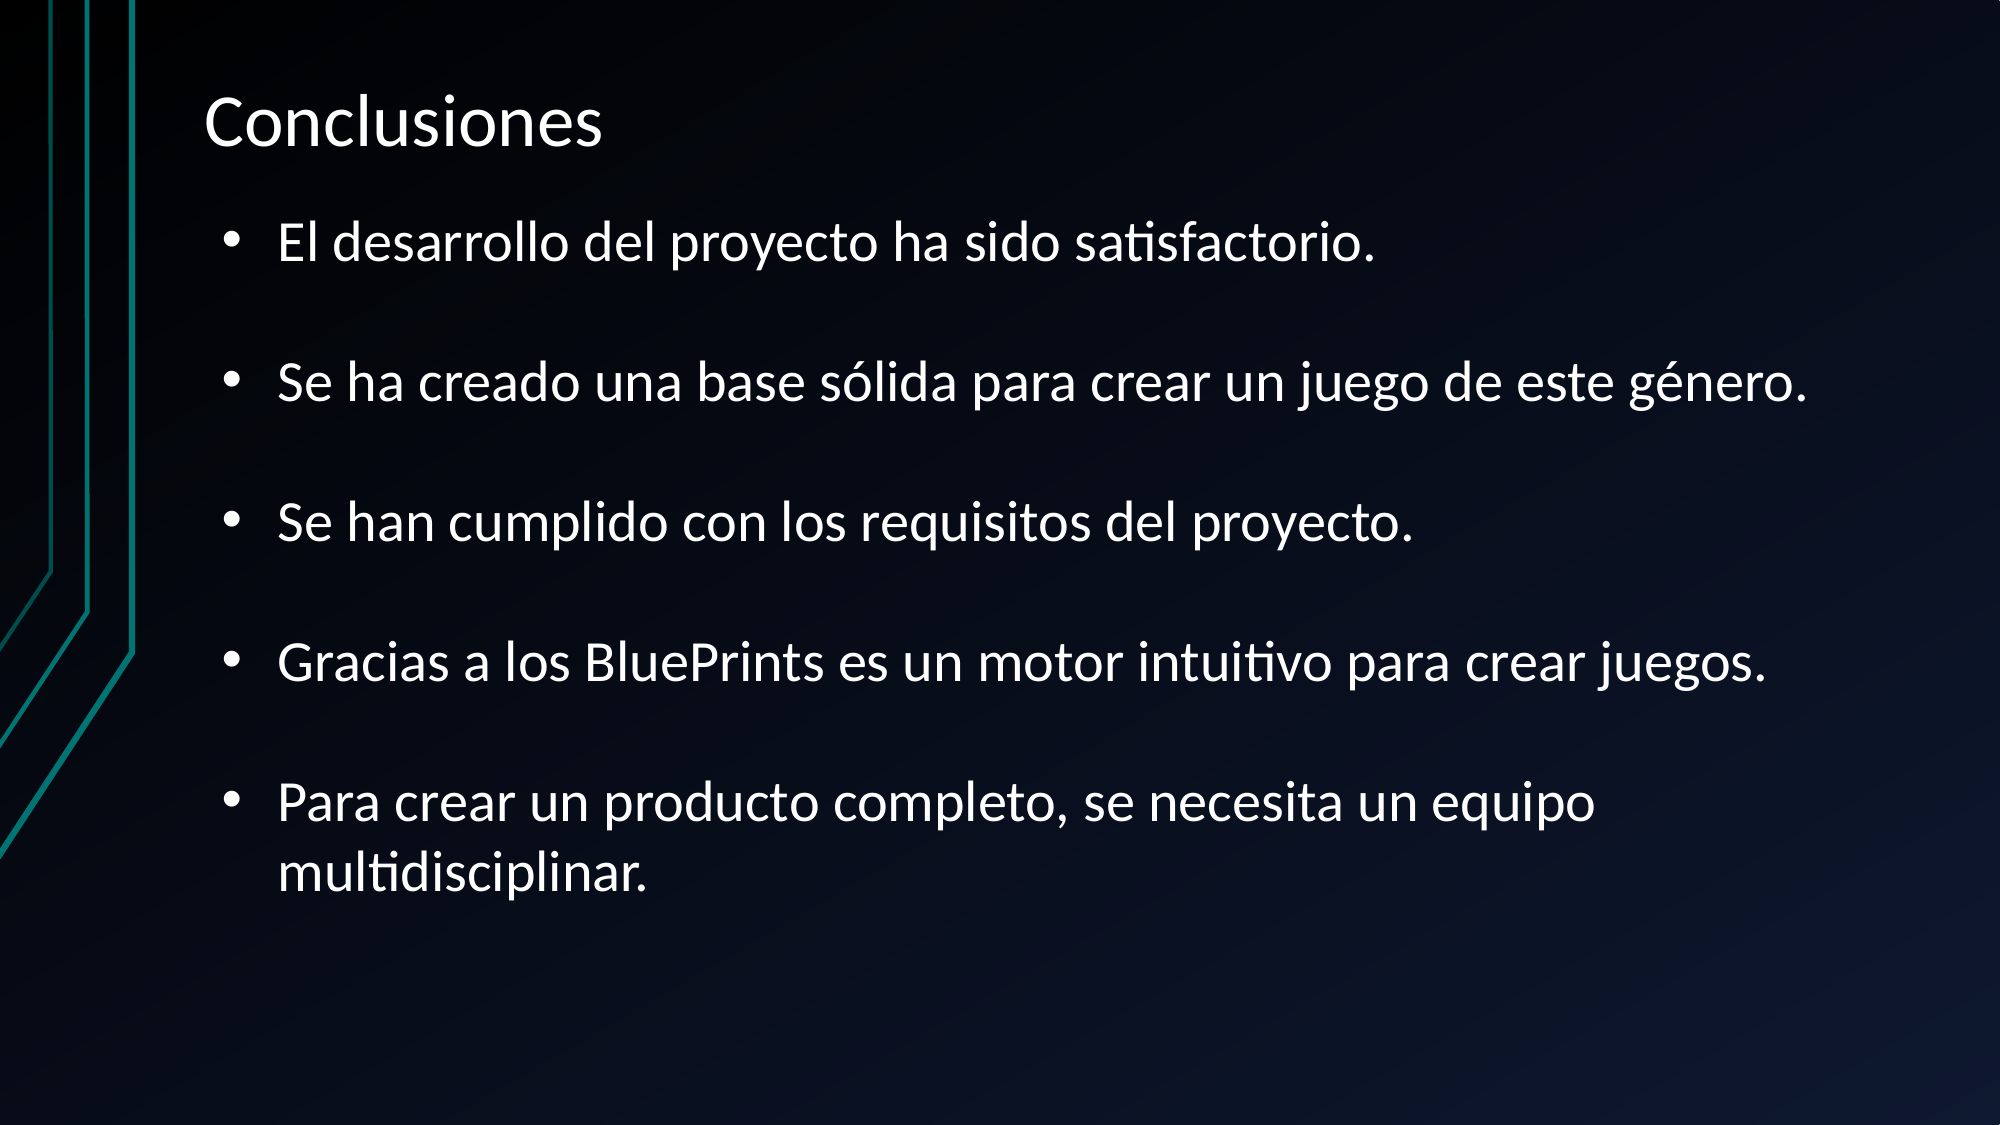

# Conclusiones
El desarrollo del proyecto ha sido satisfactorio.

Se ha creado una base sólida para crear un juego de este género.

Se han cumplido con los requisitos del proyecto.

Gracias a los BluePrints es un motor intuitivo para crear juegos.

Para crear un producto completo, se necesita un equipo multidisciplinar.